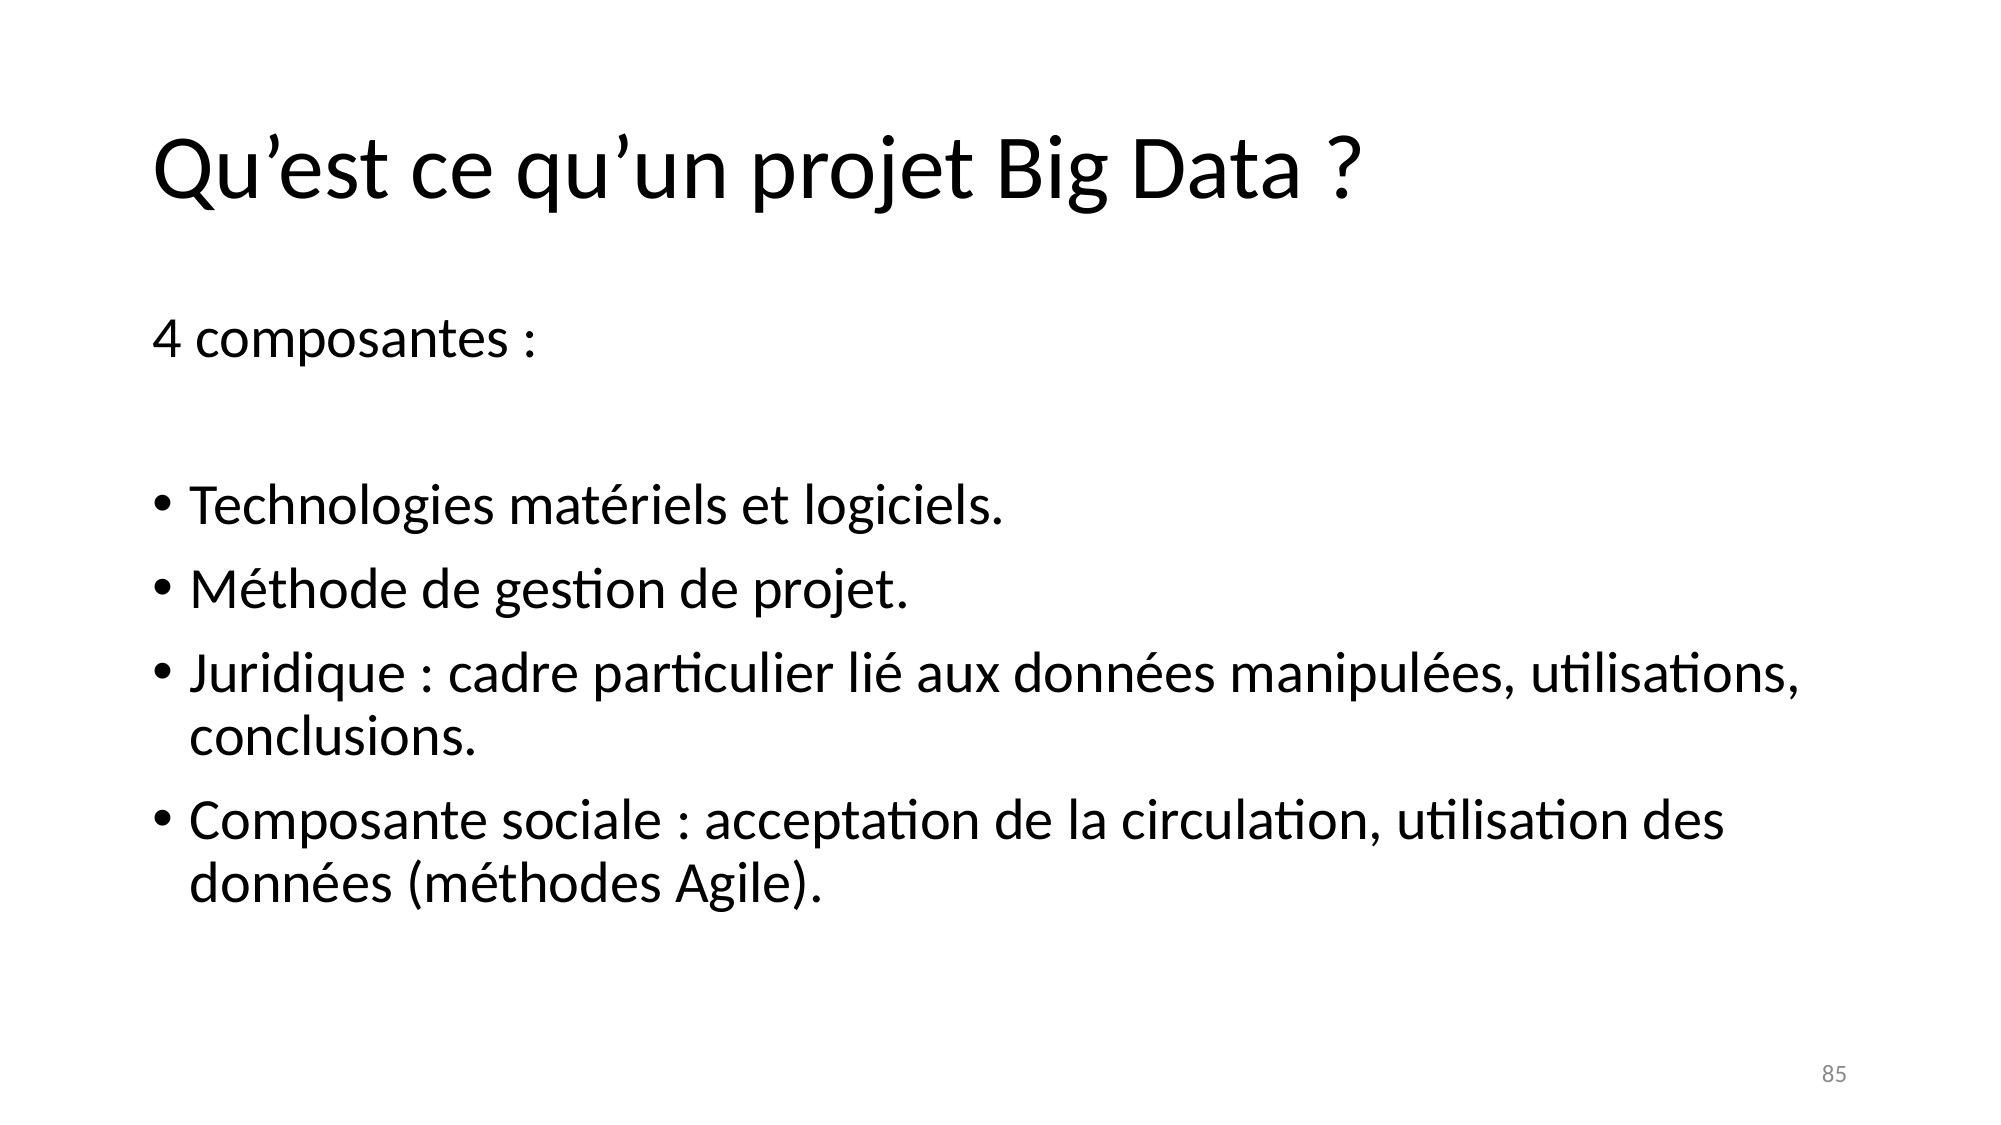

# Qu’est ce qu’un projet Big Data ?
4 composantes :

Technologies matériels et logiciels.
Méthode de gestion de projet.
Juridique : cadre particulier lié aux données manipulées, utilisations, conclusions.
Composante sociale : acceptation de la circulation, utilisation des données (méthodes Agile).

85